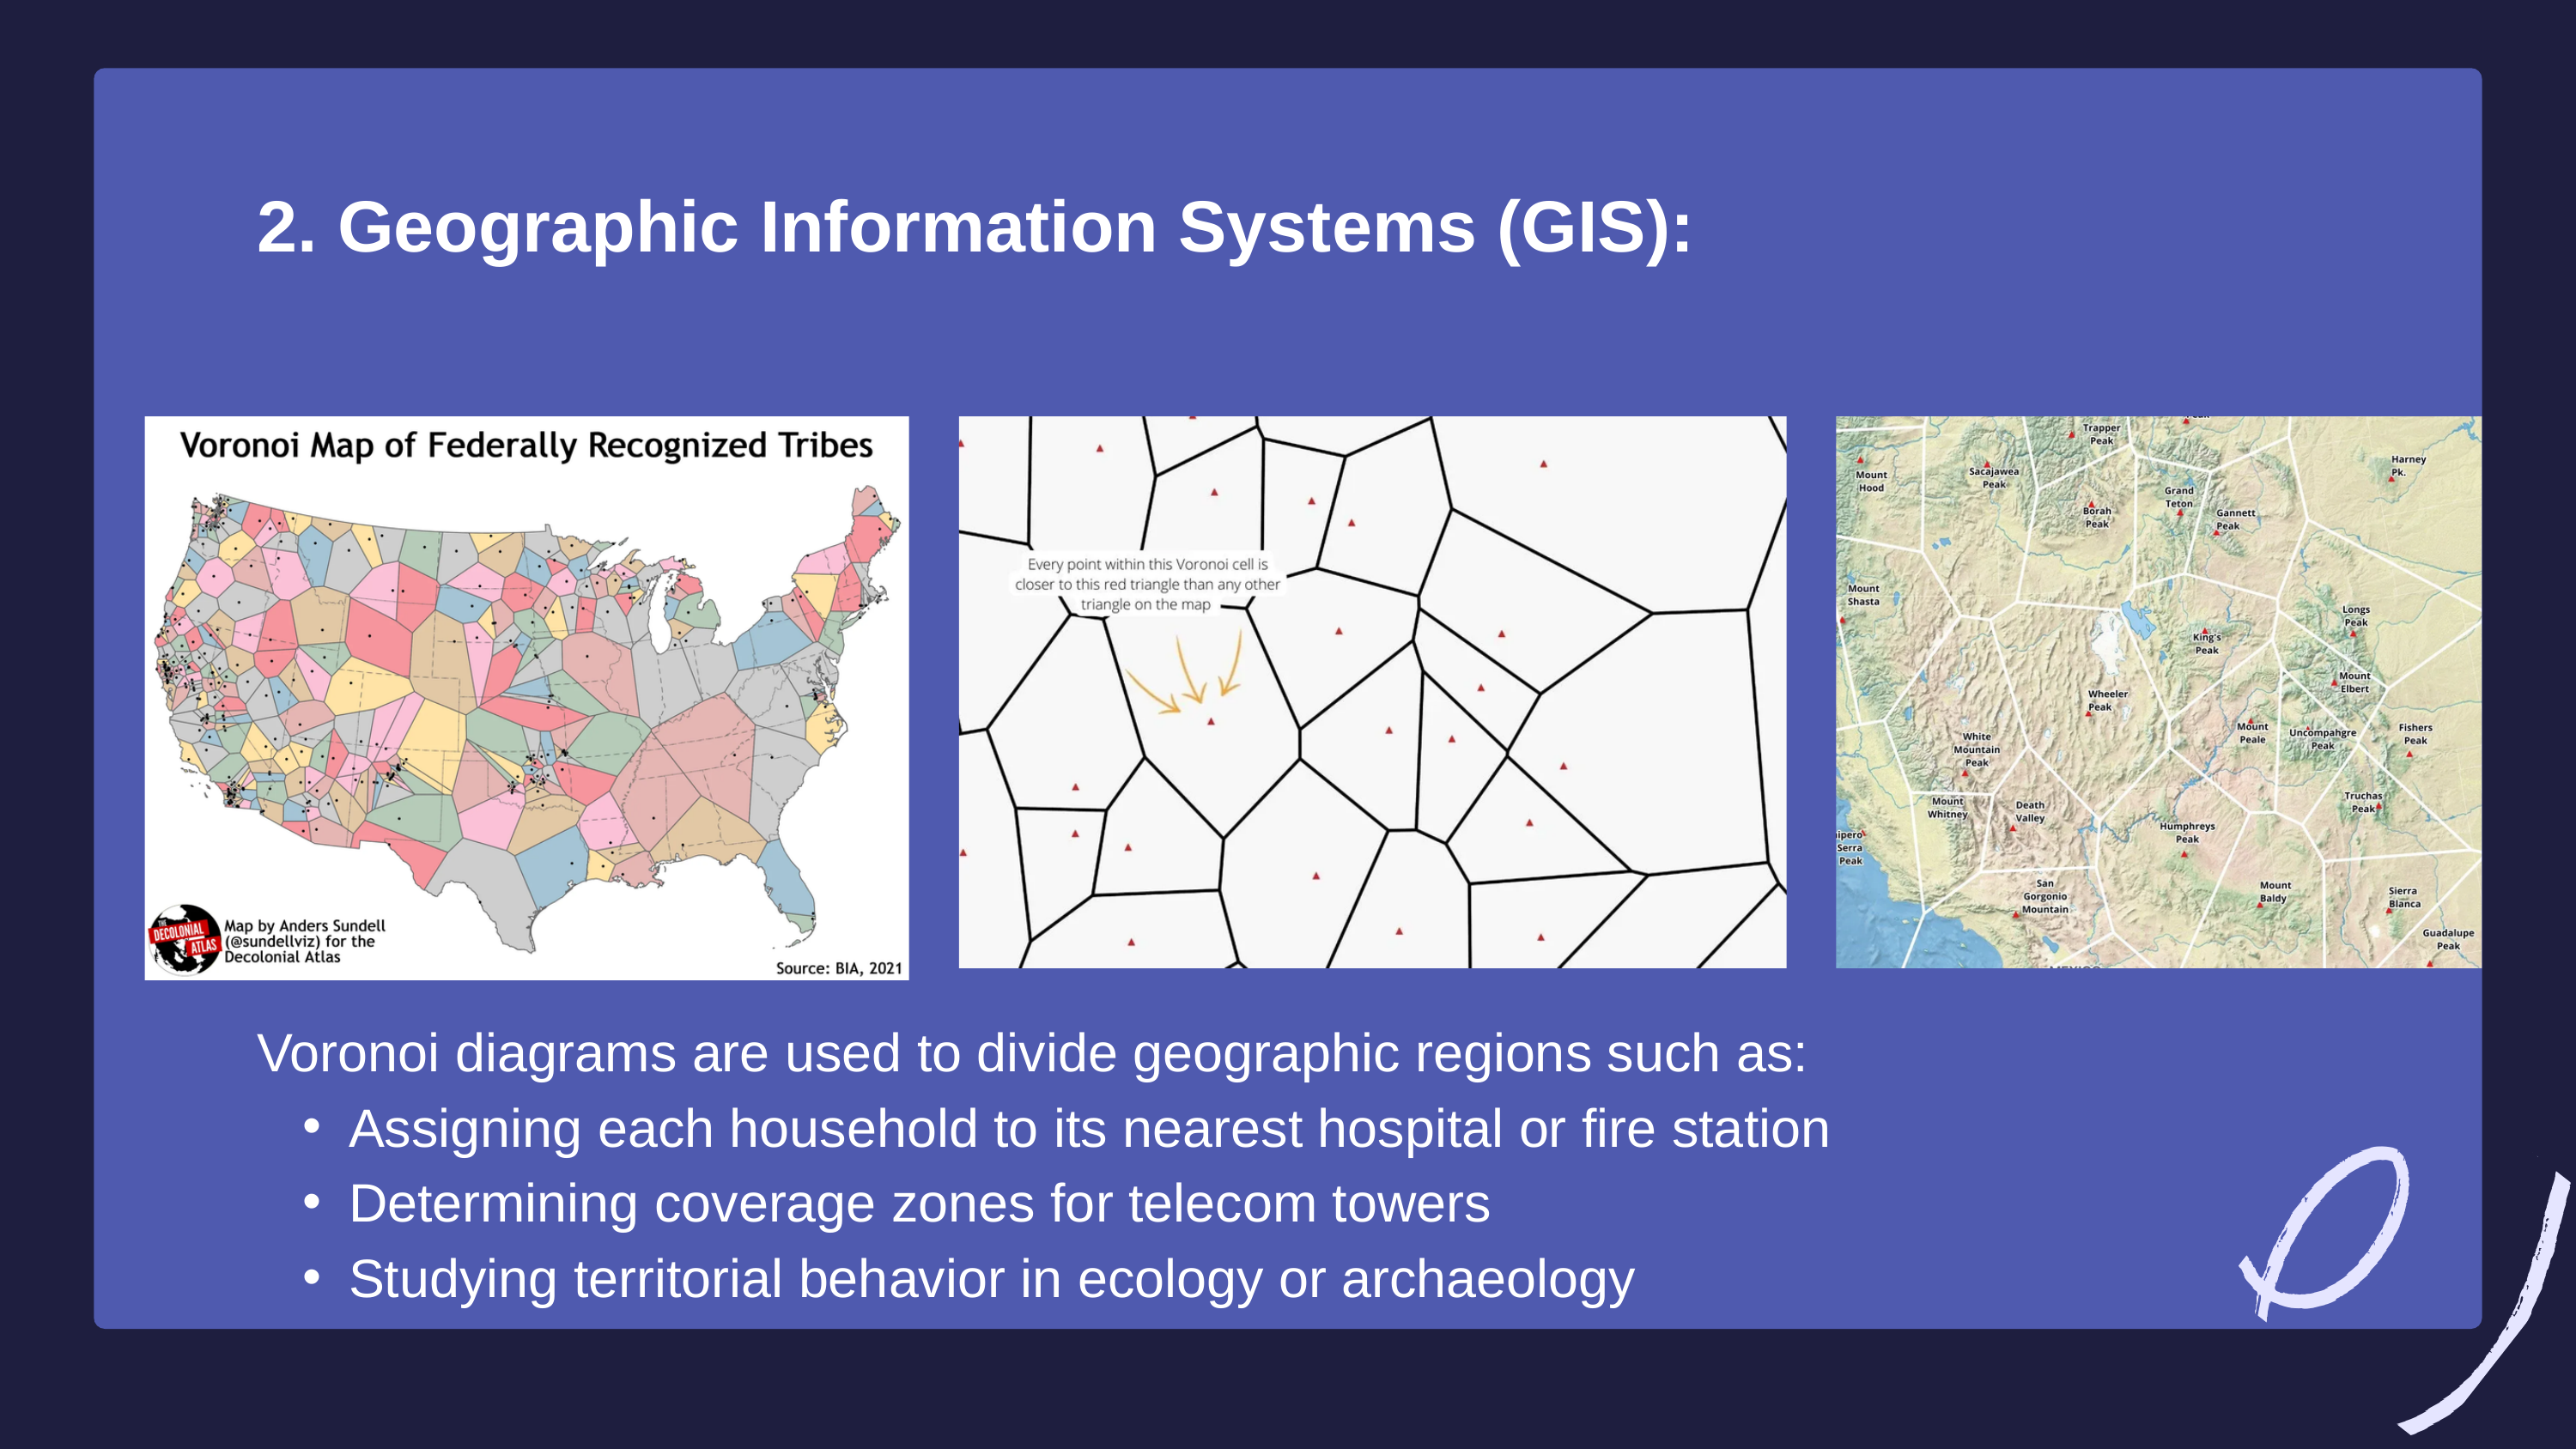

2. Geographic Information Systems (GIS):

Voronoi diagrams are used to divide geographic regions such as:
Assigning each household to its nearest hospital or fire station
Determining coverage zones for telecom towers
Studying territorial behavior in ecology or archaeology